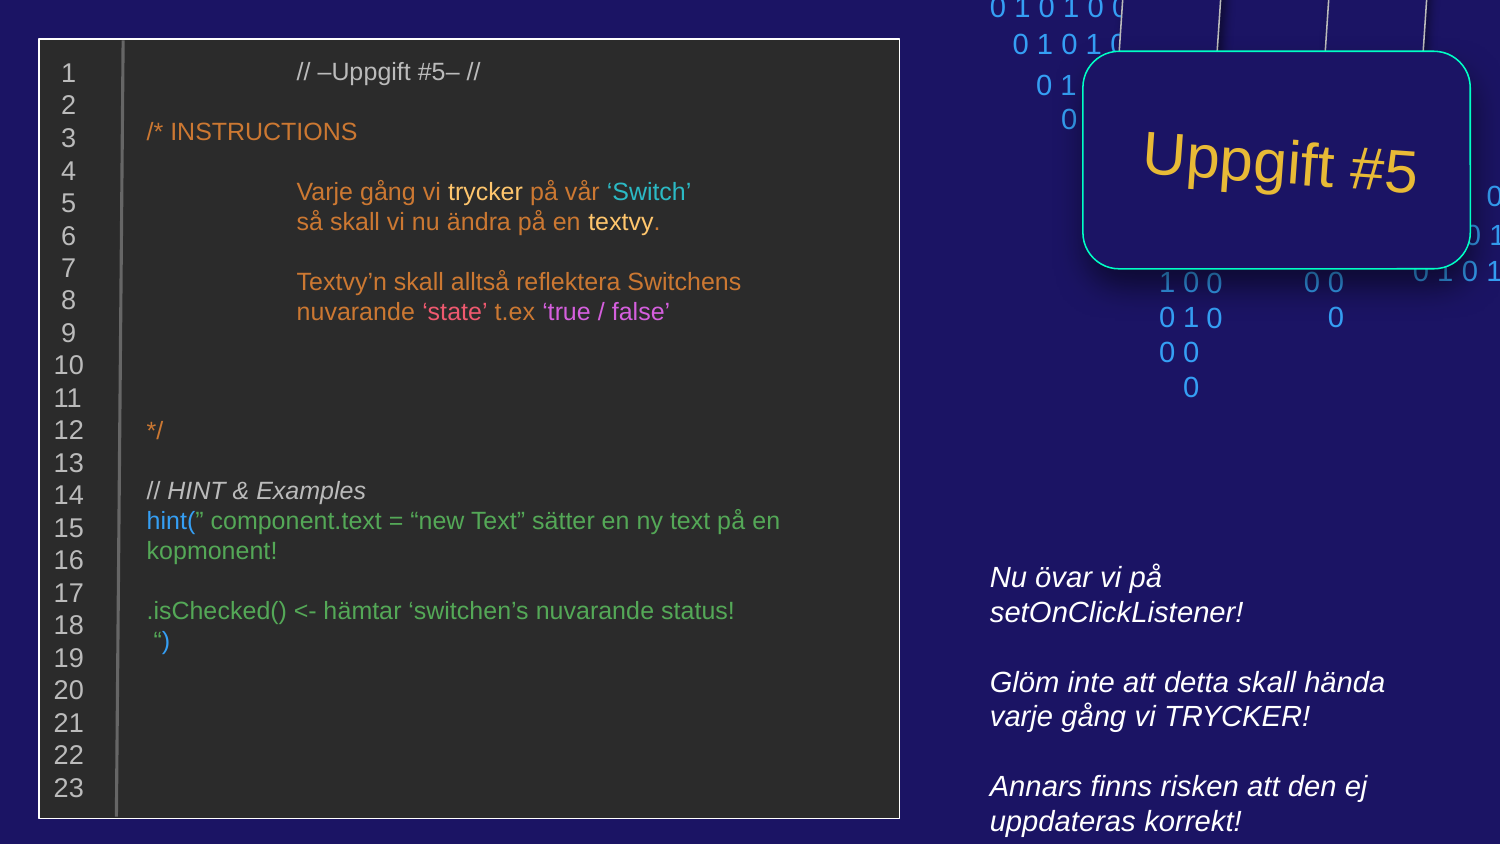

0 1 0 1 0 0 1 0
0 1 0 1 0 0 1 0
0 1 0 1 0 0 1 0
0 1 0 1 0 0 1 0

 1
 2
 3
 4
 5
 6
 7
 8
 9
10
11
12
13
14
15
16
17
18
19
20
21
22
23
// –Uppgift #5– //

/* INSTRUCTIONS

	Varje gång vi trycker på vår ‘Switch’
	så skall vi nu ändra på en textvy.

	Textvy’n skall alltså reflektera Switchens
	nuvarande ‘state’ t.ex ‘true / false’

*/

// HINT & Examples
hint(” component.text = “new Text” sätter en ny text på en kopmonent!

.isChecked() <- hämtar ‘switchen’s nuvarande status!
 “)

Uppgift #5
0
1
0
0
0
1
0
0
0
1
0
0
0 1 0 1 0 0  0
0 1 0 1 0 1  0
0 1 0 1 0 0 1 0
0
1
0
0
0
1
0
0
0
1
0
0
Nu övar vi på setOnClickListener!

Glöm inte att detta skall hända varje gång vi TRYCKER!

Annars finns risken att den ej uppdateras korrekt!